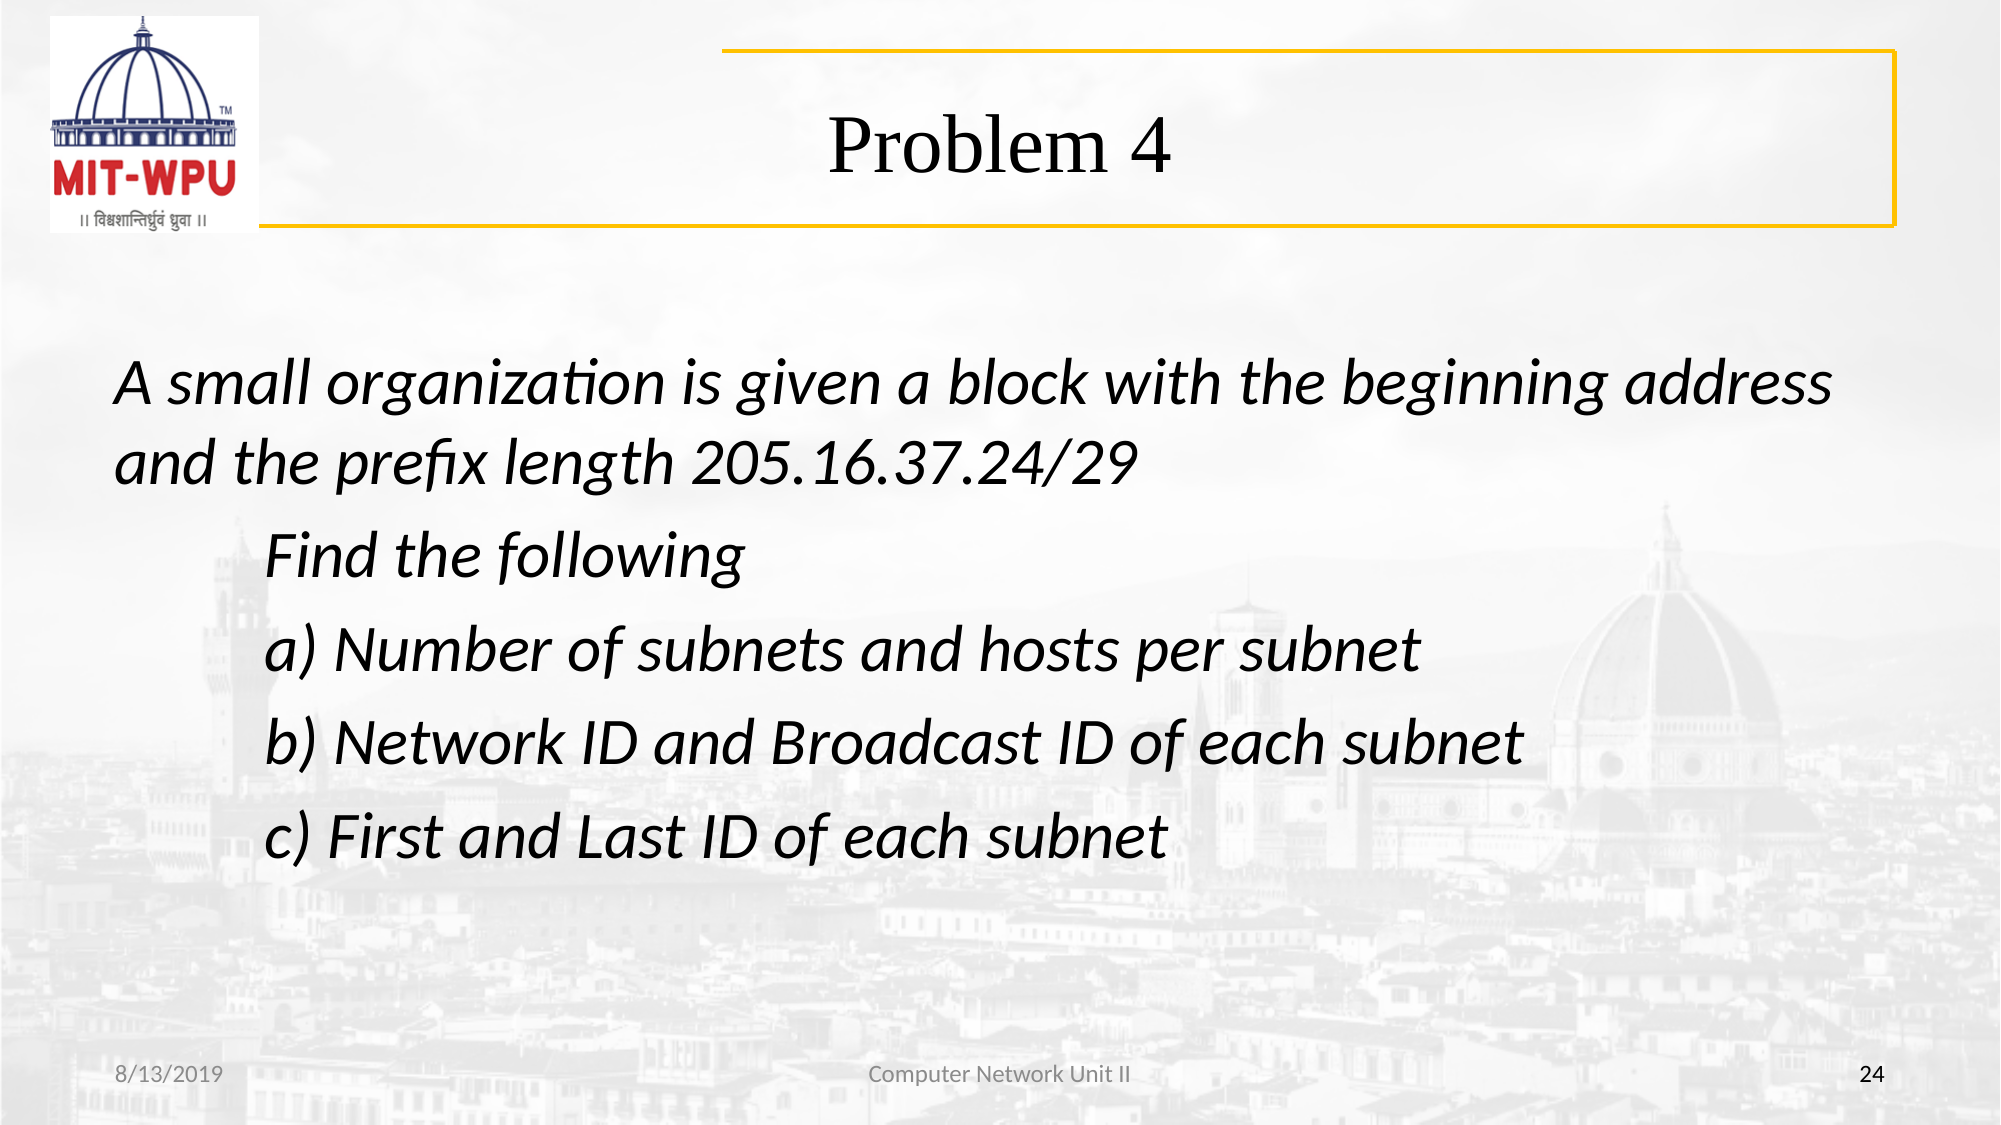

# Problem 4
A small organization is given a block with the beginning address and the prefix length 205.16.37.24/29
	Find the following
	a) Number of subnets and hosts per subnet
	b) Network ID and Broadcast ID of each subnet
	c) First and Last ID of each subnet
8/13/2019
Computer Network Unit II
24